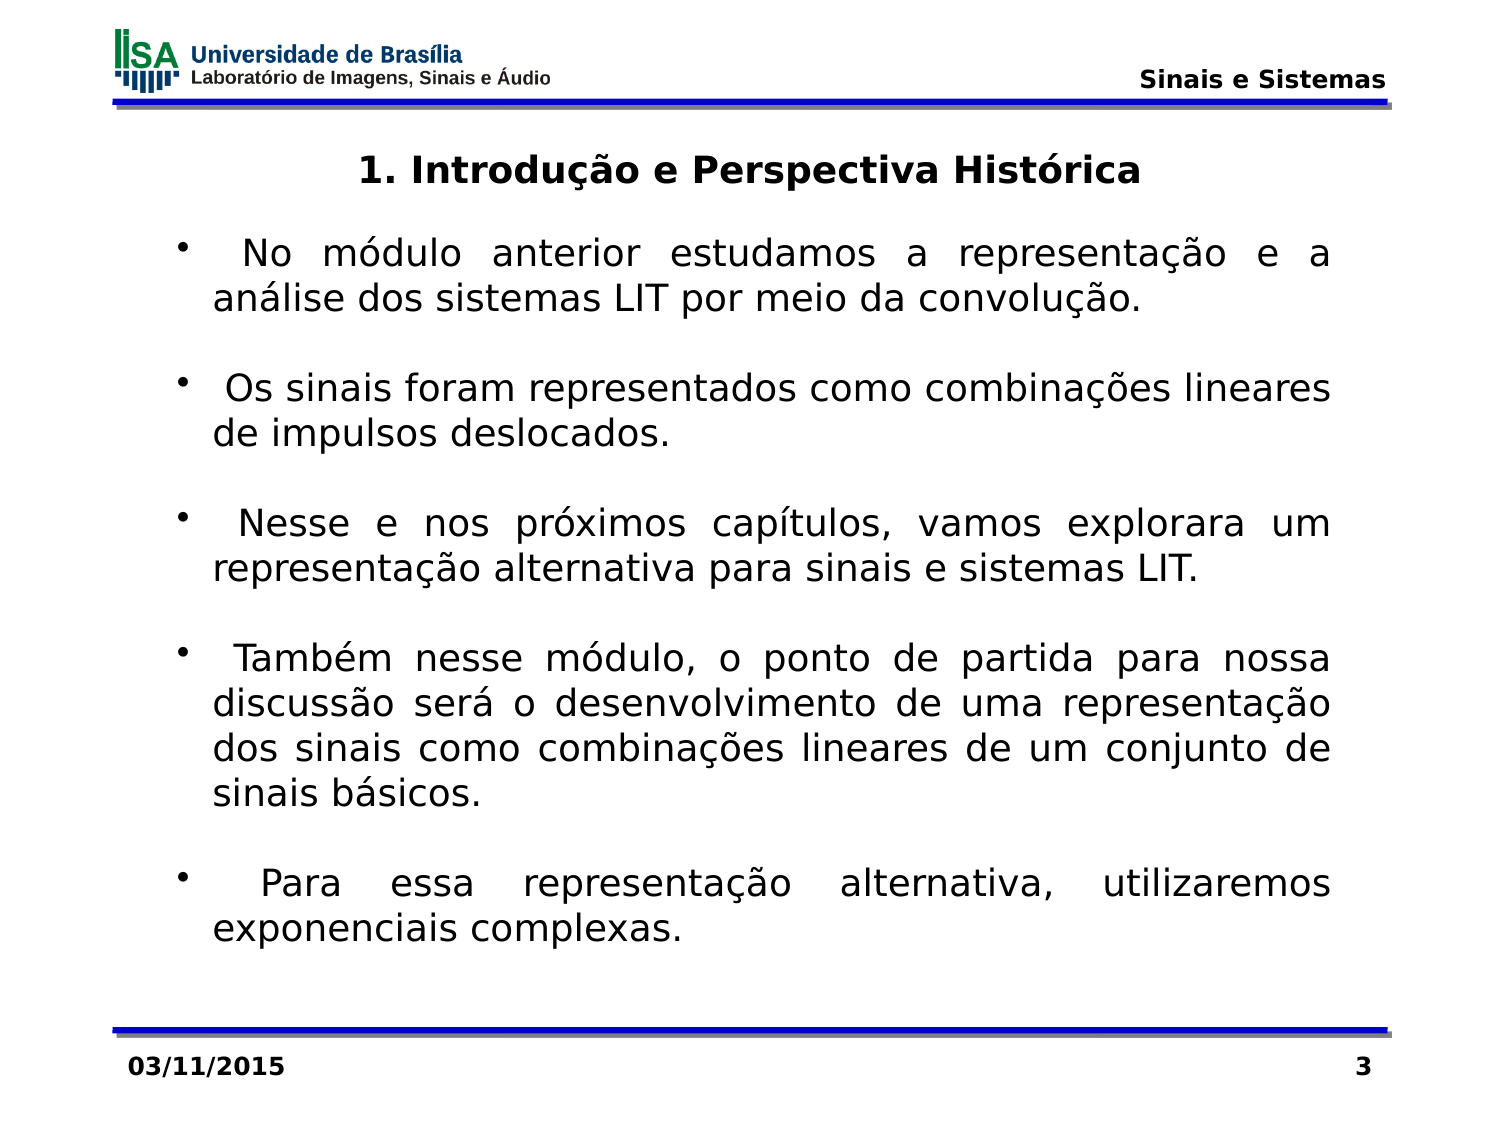

1. Introdução e Perspectiva Histórica
 No módulo anterior estudamos a representação e a análise dos sistemas LIT por meio da convolução.

 Os sinais foram representados como combinações lineares de impulsos deslocados.

 Nesse e nos próximos capítulos, vamos explorara um representação alternativa para sinais e sistemas LIT.

 Também nesse módulo, o ponto de partida para nossa discussão será o desenvolvimento de uma representação dos sinais como combinações lineares de um conjunto de sinais básicos.

 Para essa representação alternativa, utilizaremos exponenciais complexas.
03/11/2015
3